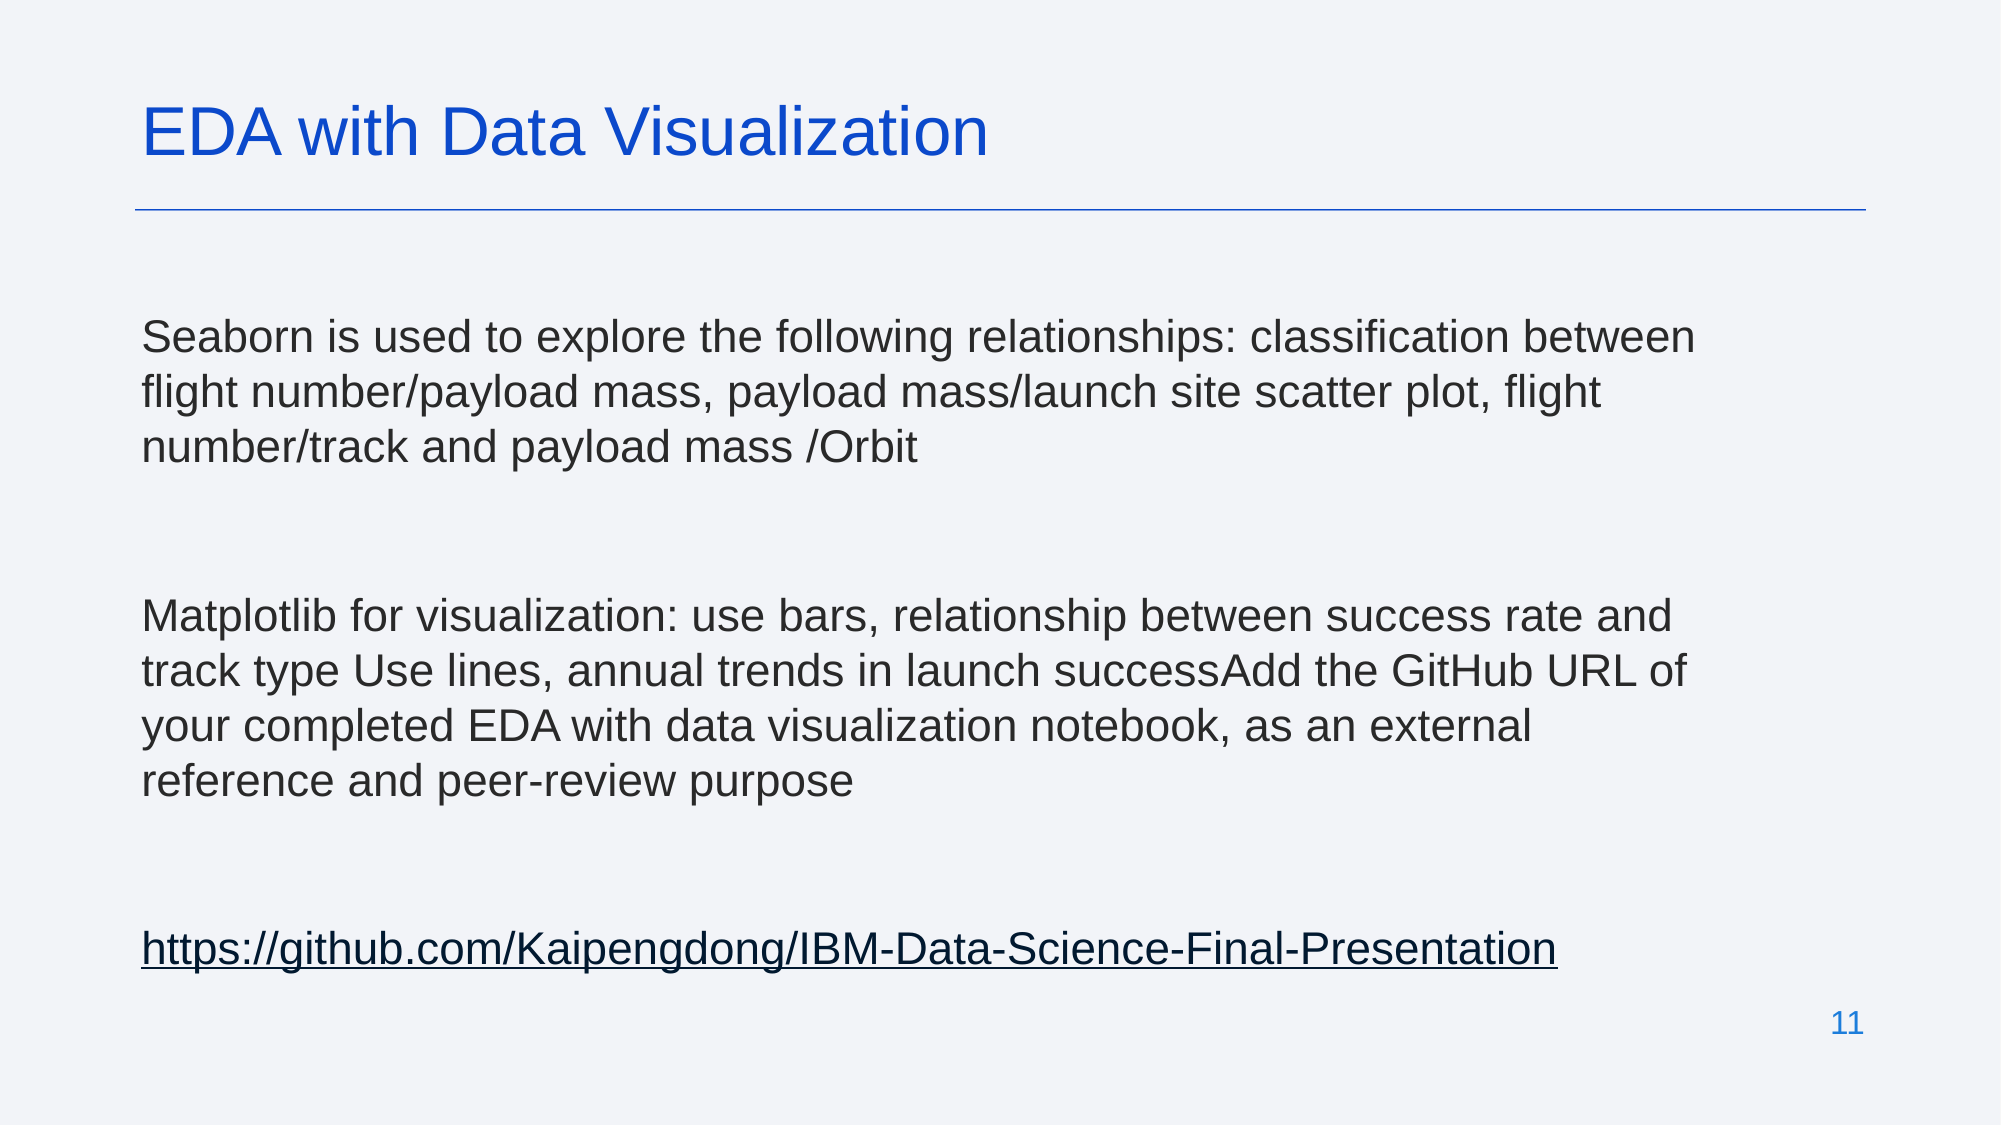

EDA with Data Visualization
Seaborn is used to explore the following relationships: classification between flight number/payload mass, payload mass/launch site scatter plot, flight number/track and payload mass /Orbit

Matplotlib for visualization: use bars, relationship between success rate and track type Use lines, annual trends in launch successAdd the GitHub URL of your completed EDA with data visualization notebook, as an external reference and peer-review purpose

https://github.com/Kaipengdong/IBM-Data-Science-Final-Presentation

11